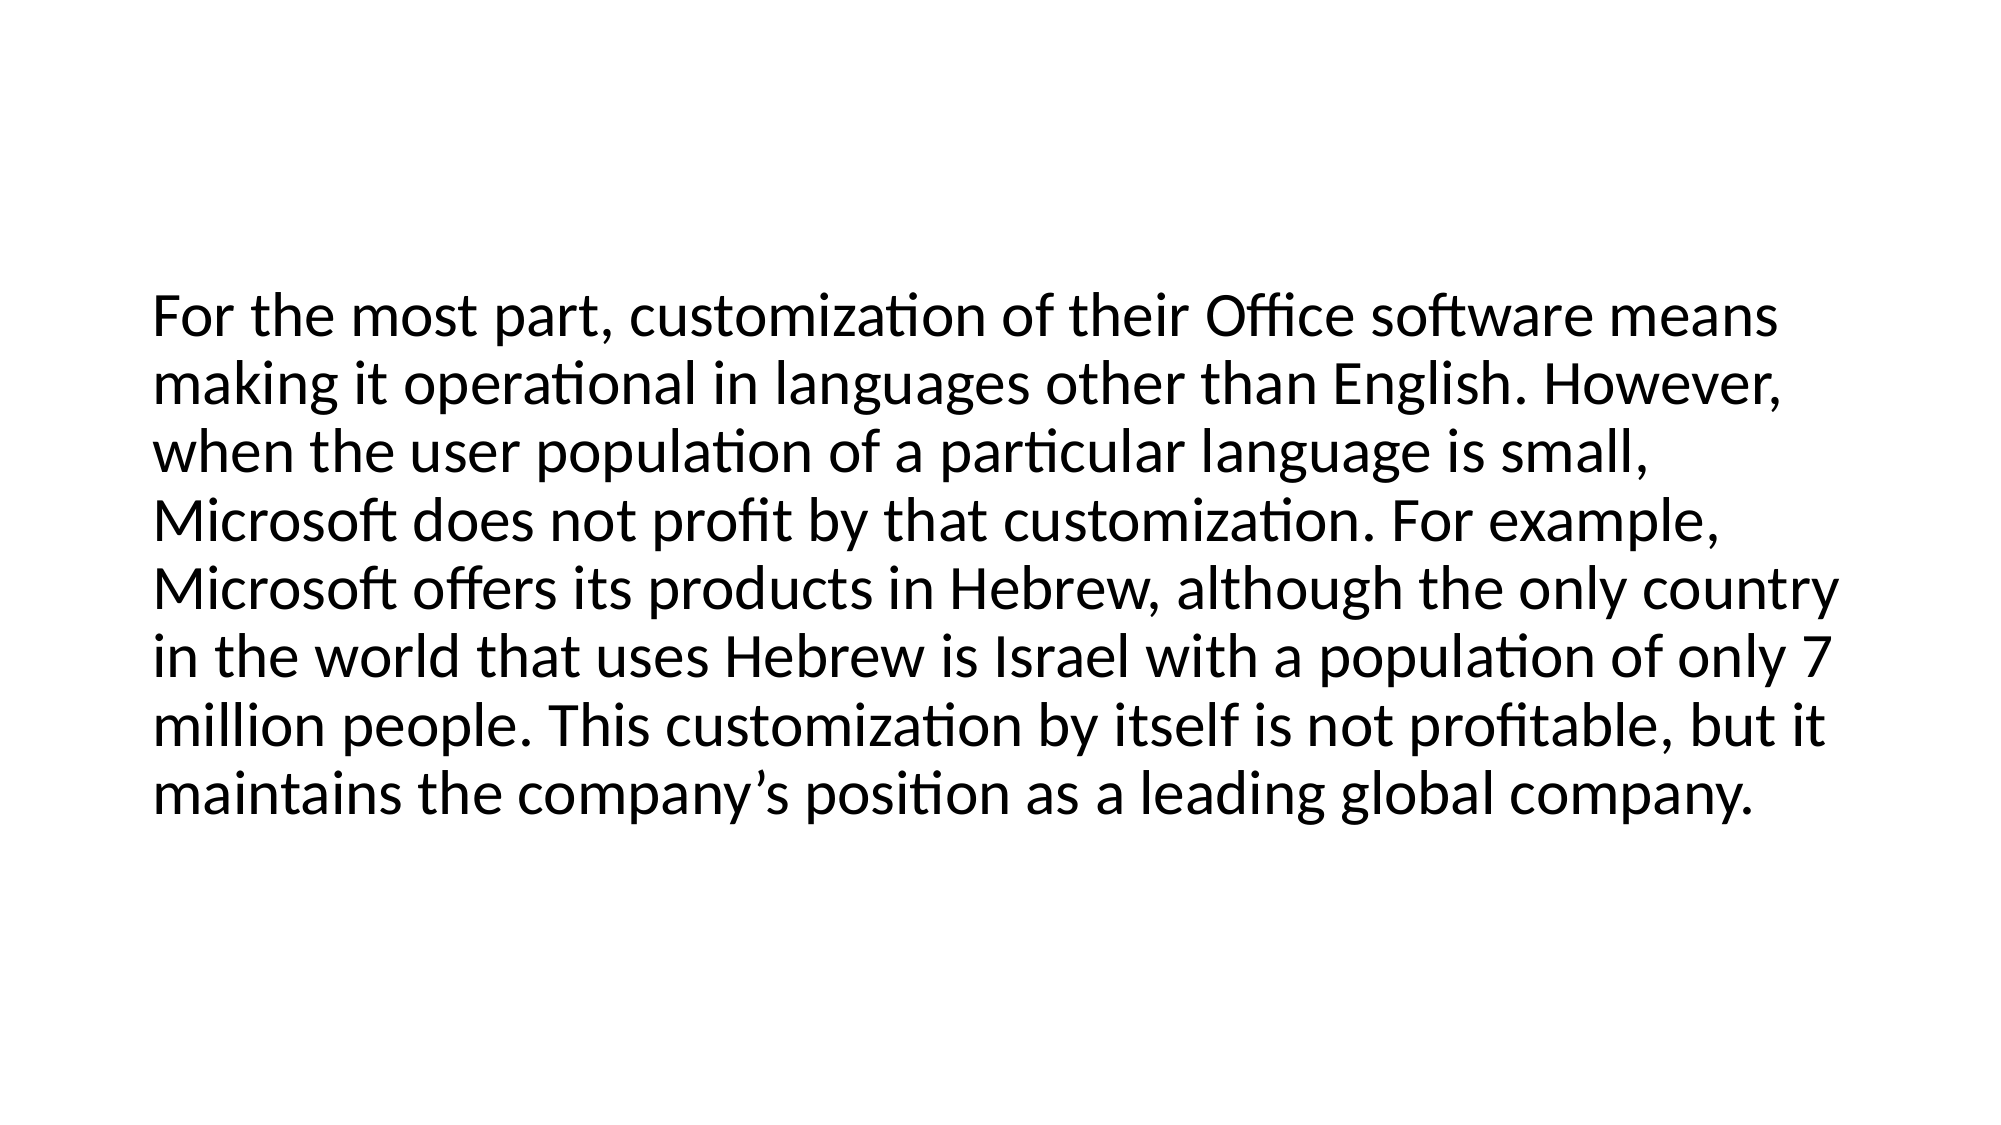

For the most part, customization of their Office software means making it operational in languages other than English. However, when the user population of a particular language is small, Microsoft does not profit by that customization. For example, Microsoft offers its products in Hebrew, although the only country in the world that uses Hebrew is Israel with a population of only 7 million people. This customization by itself is not profitable, but it maintains the company’s position as a leading global company.